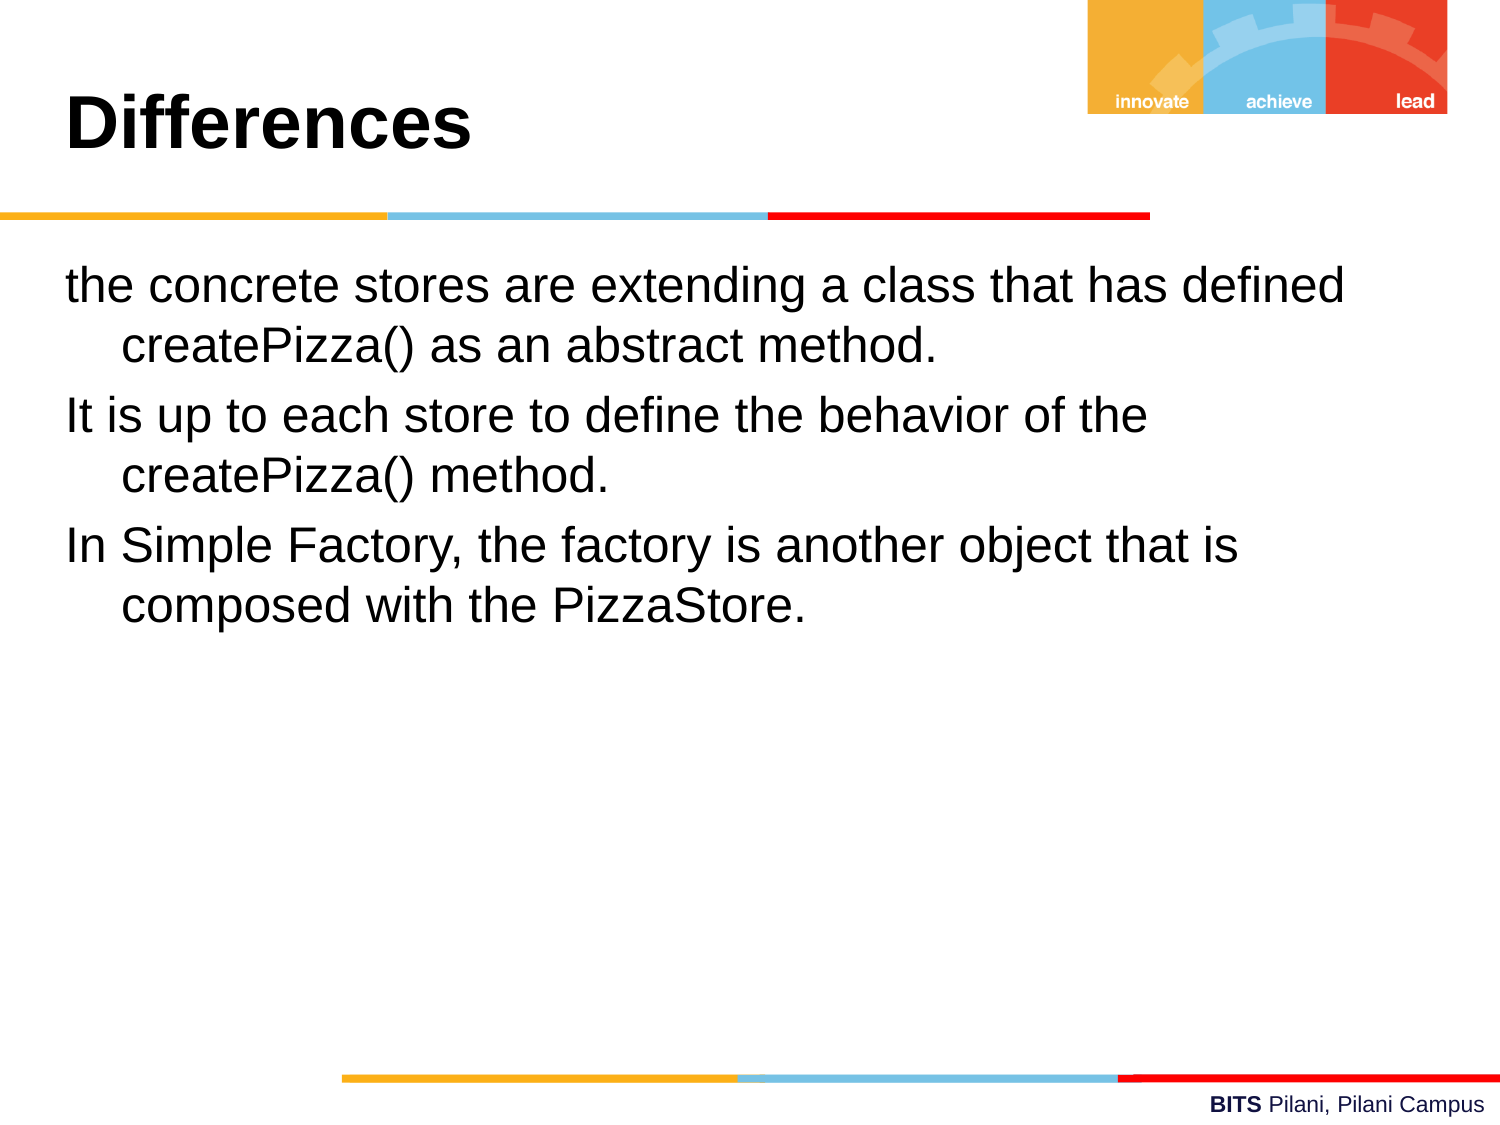

Differences
the concrete stores are extending a class that has defined createPizza() as an abstract method.
It is up to each store to define the behavior of the createPizza() method.
In Simple Factory, the factory is another object that is composed with the PizzaStore.